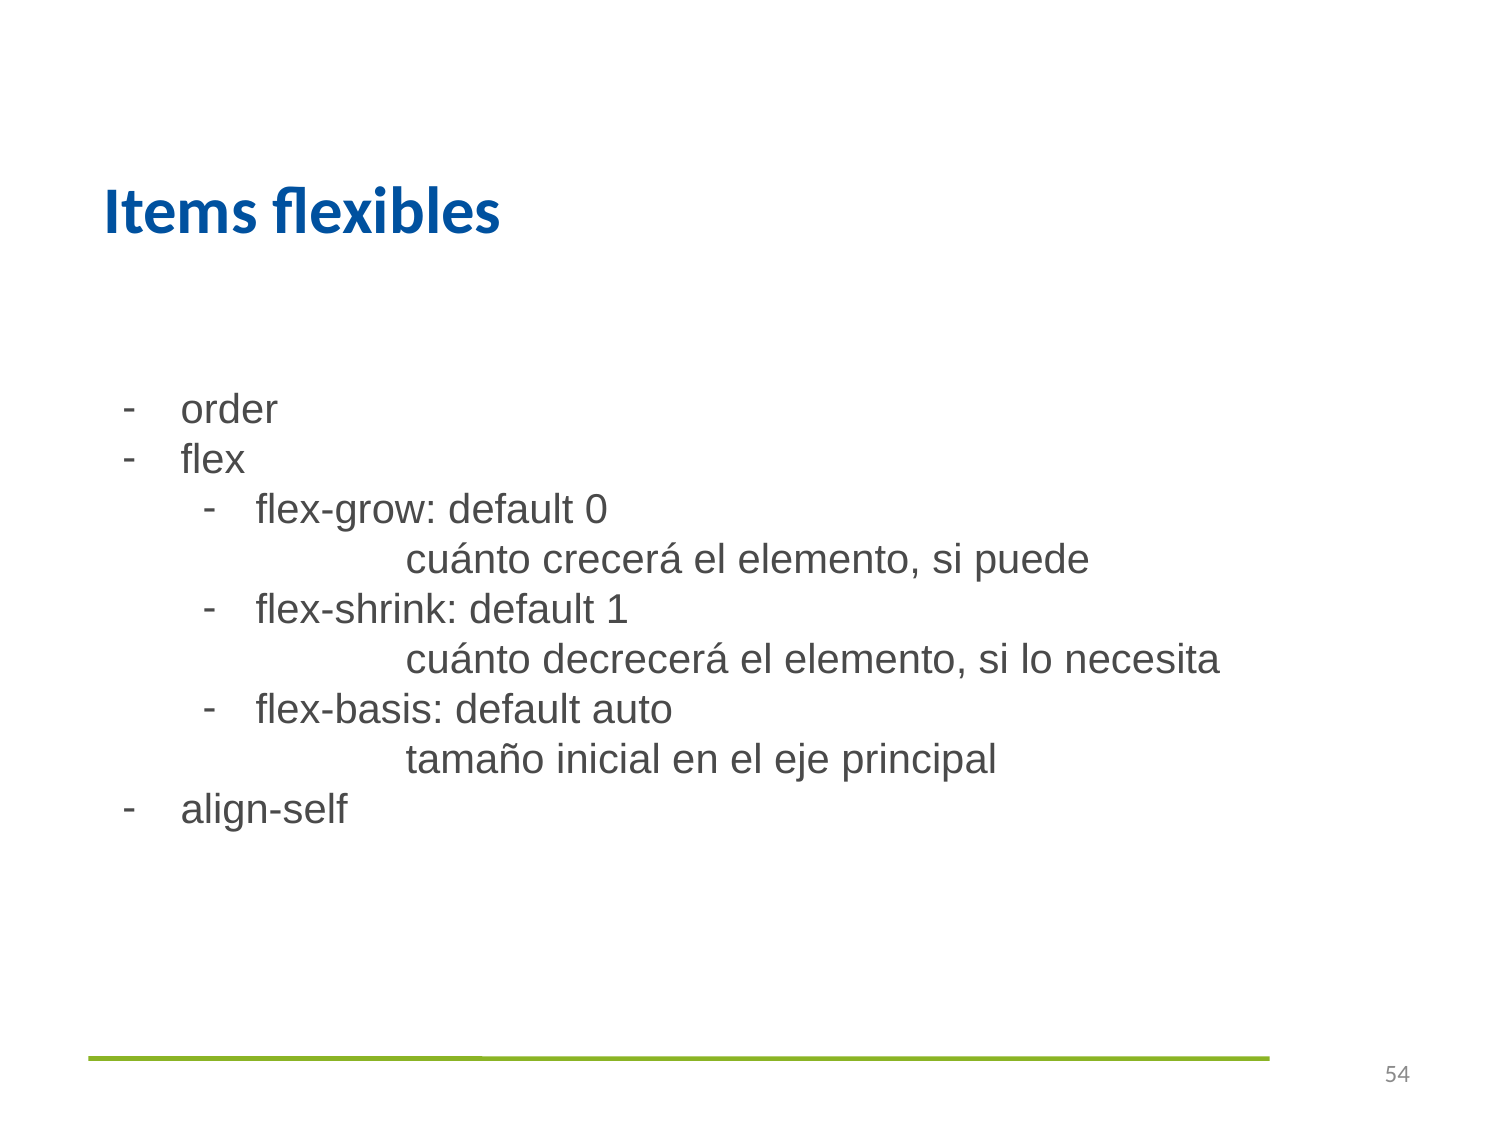

# Items flexibles
order
flex
flex-grow: default 0
	cuánto crecerá el elemento, si puede
flex-shrink: default 1
	cuánto decrecerá el elemento, si lo necesita
flex-basis: default auto
	tamaño inicial en el eje principal
align-self